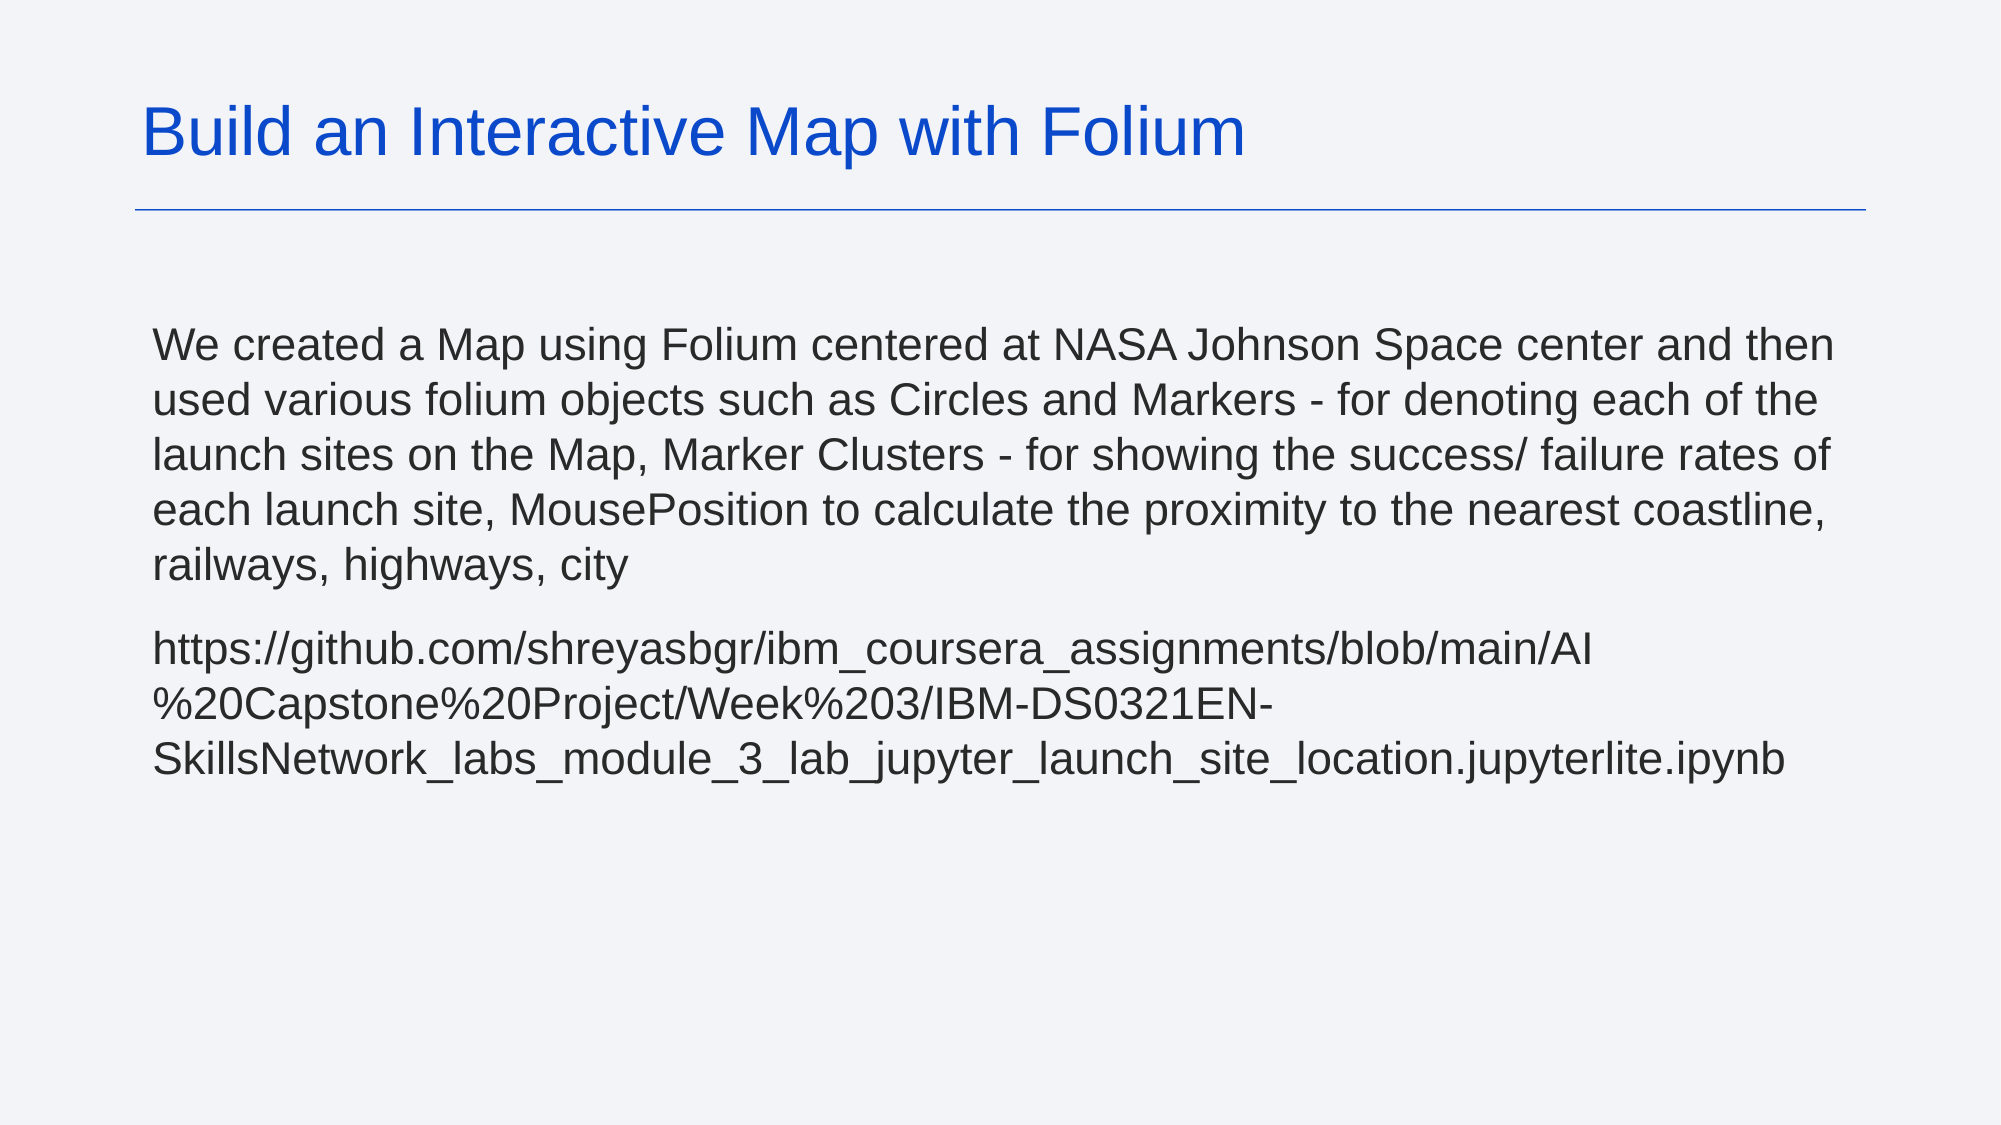

Build an Interactive Map with Folium
We created a Map using Folium centered at NASA Johnson Space center and then used various folium objects such as Circles and Markers - for denoting each of the launch sites on the Map, Marker Clusters - for showing the success/ failure rates of each launch site, MousePosition to calculate the proximity to the nearest coastline, railways, highways, city
https://github.com/shreyasbgr/ibm_coursera_assignments/blob/main/AI%20Capstone%20Project/Week%203/IBM-DS0321EN-SkillsNetwork_labs_module_3_lab_jupyter_launch_site_location.jupyterlite.ipynb

13